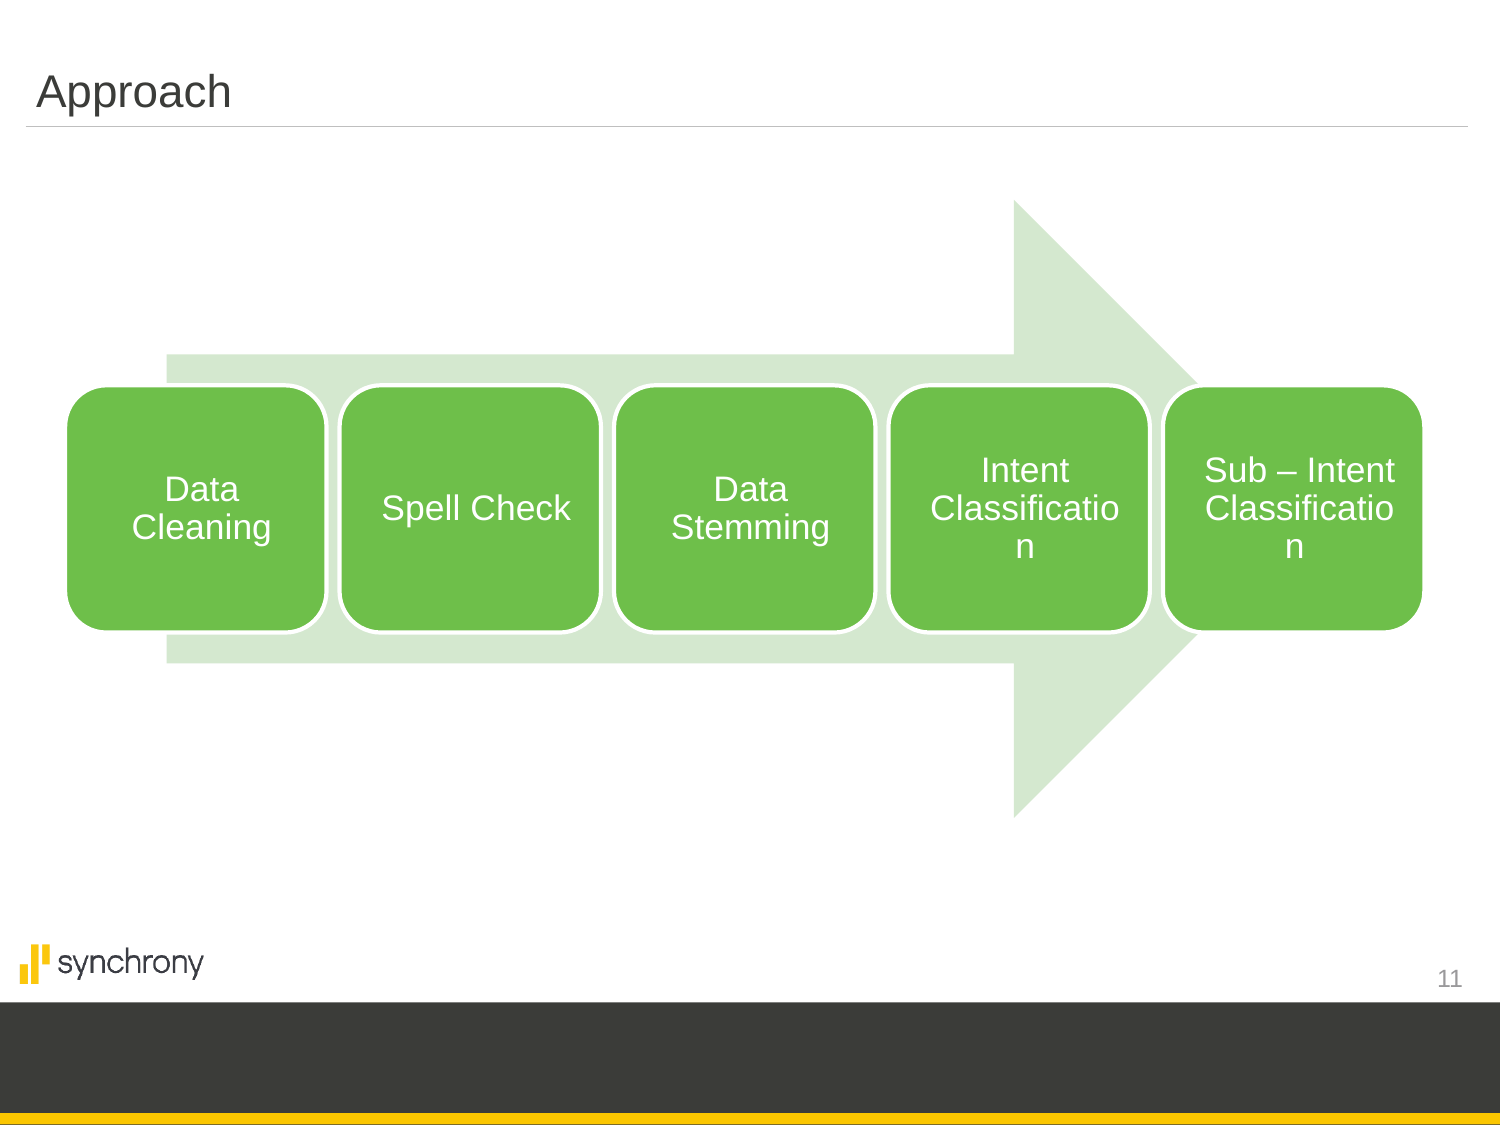

Approach
Data Cleaning
Spell Check
Data Stemming
Intent Classification
Sub – Intent Classification